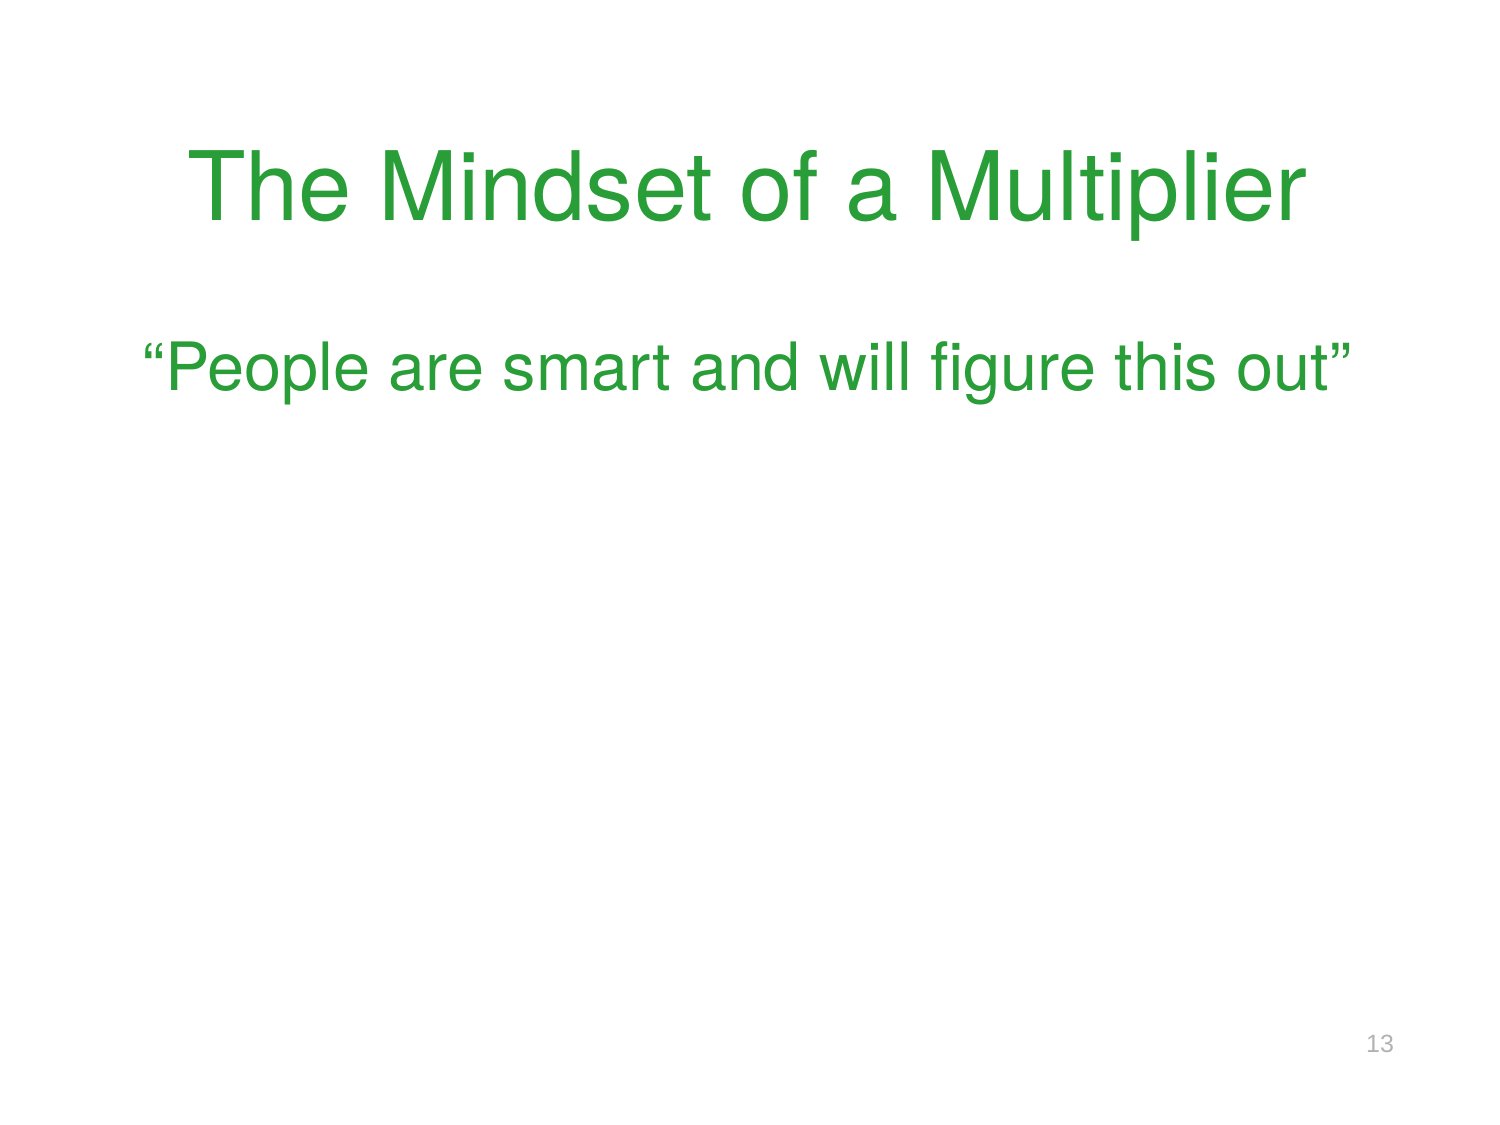

# The Mindset of a Multiplier
“People are smart and will figure this out”
13